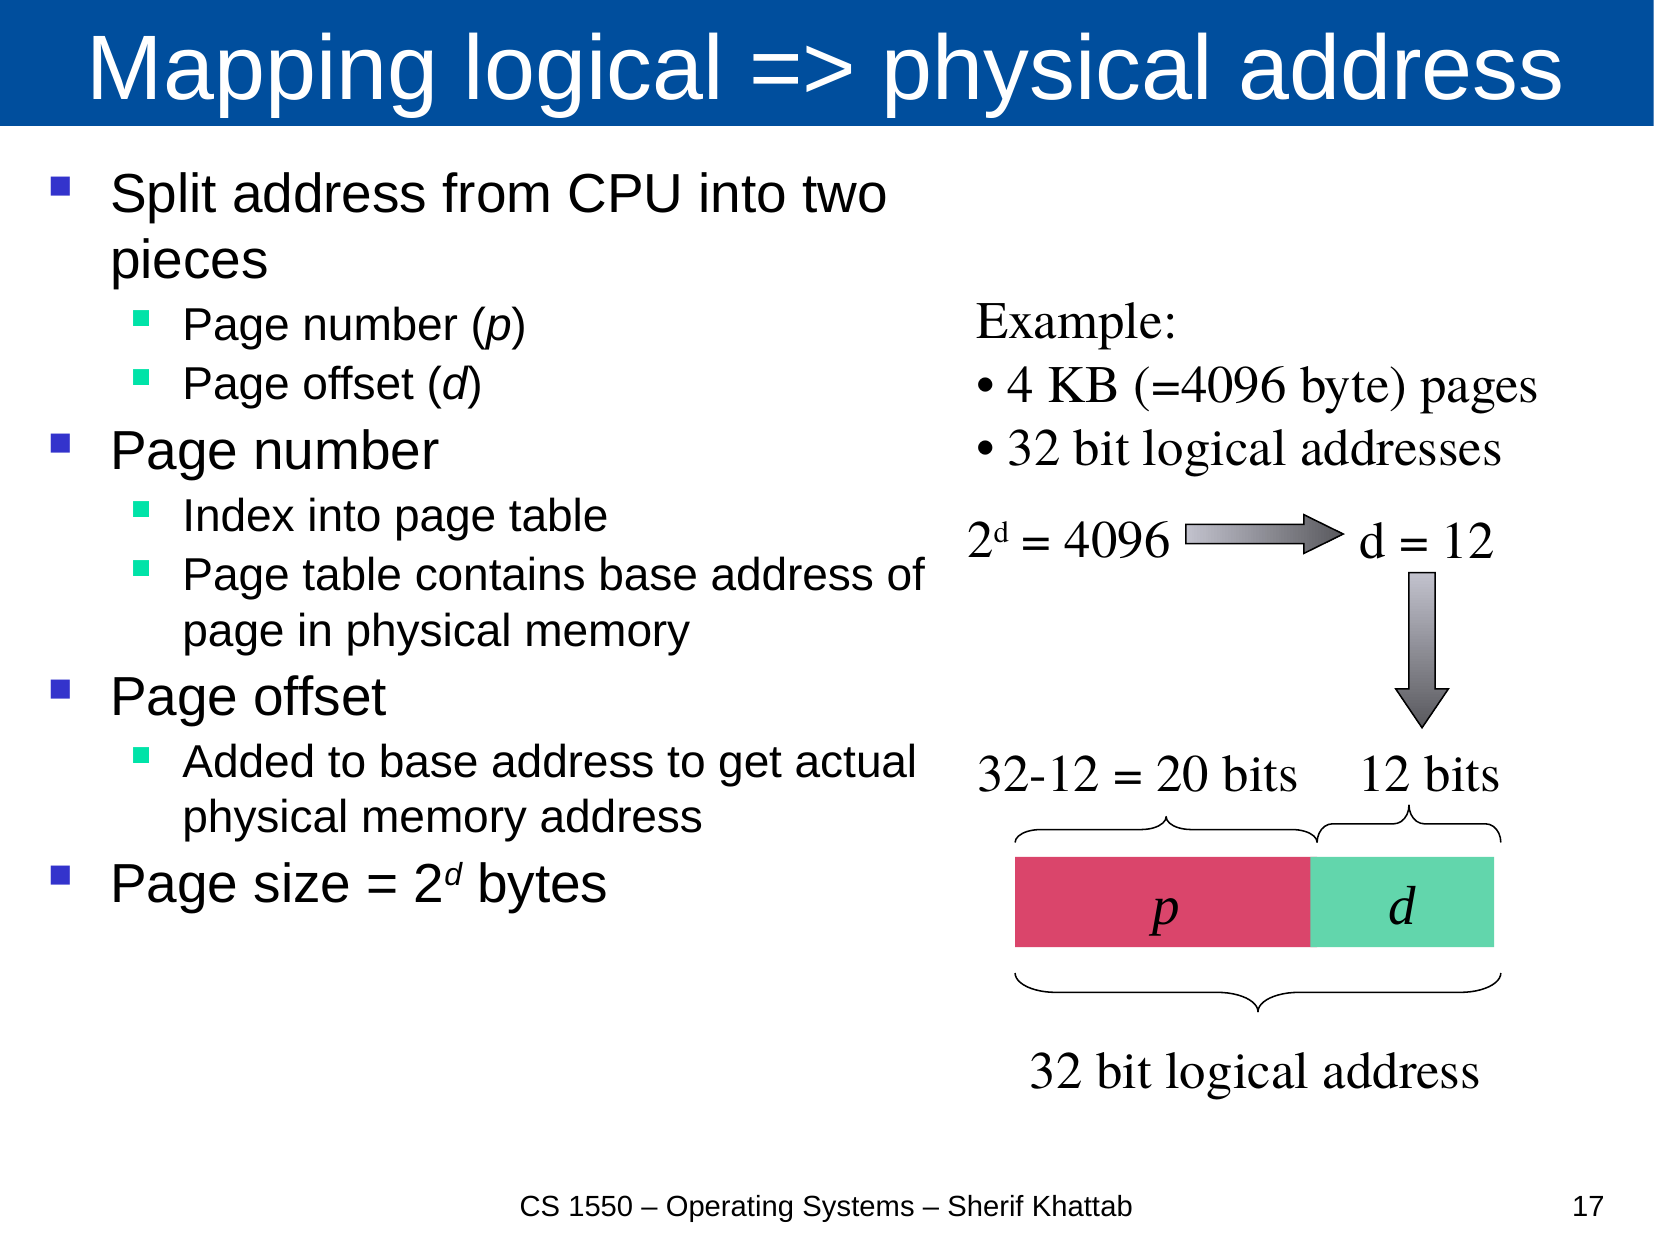

# Mapping logical => physical address
Split address from CPU into two pieces
Page number (p)
Page offset (d)
Page number
Index into page table
Page table contains base address of page in physical memory
Page offset
Added to base address to get actual physical memory address
Page size = 2d bytes
Example:
• 4 KB (=4096 byte) pages
• 32 bit logical addresses
2d = 4096
d = 12

32-12 = 20 bits
12 bits

p
d
32 bit logical address
CS 1550 – Operating Systems – Sherif Khattab
17